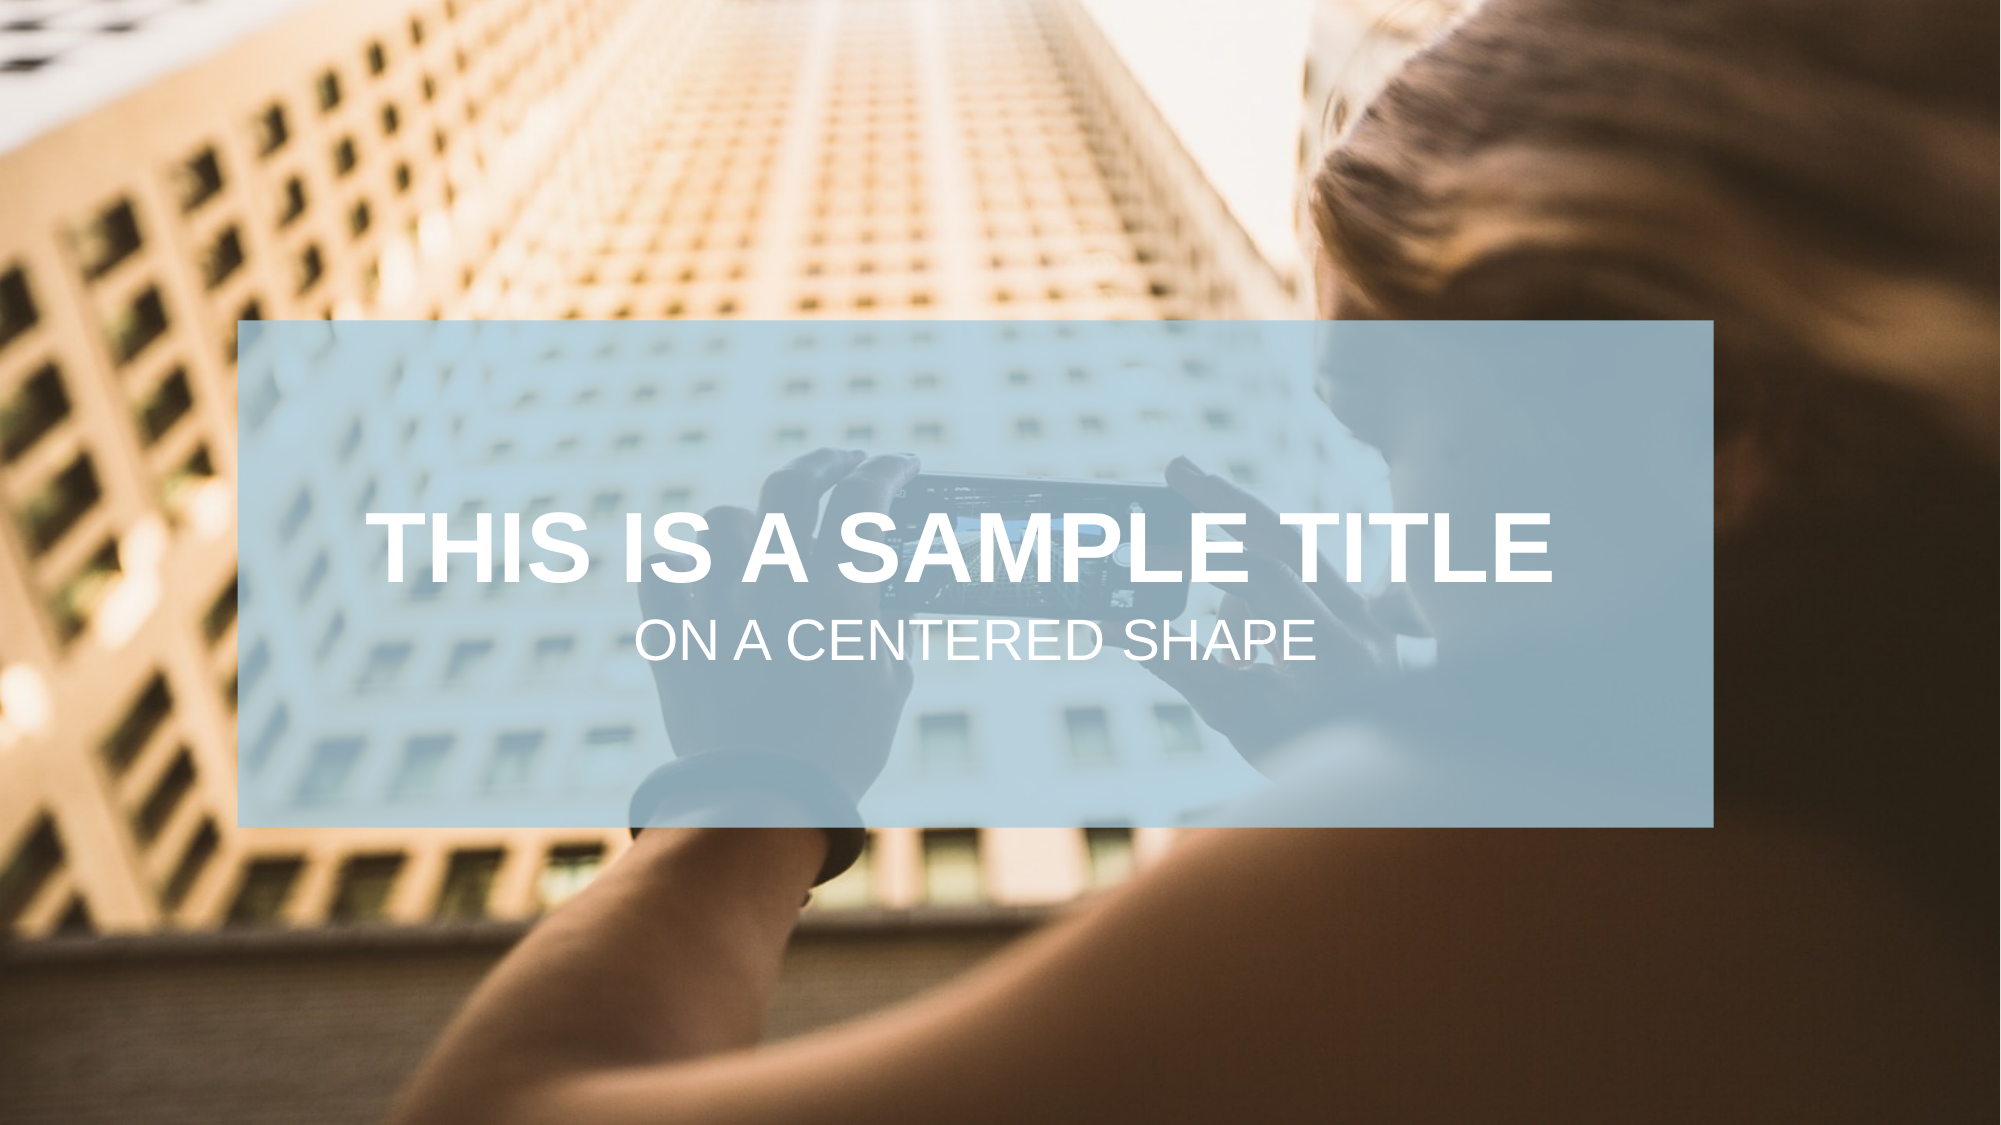

This is a sample TITLE
ON A CENTERED SHAPE